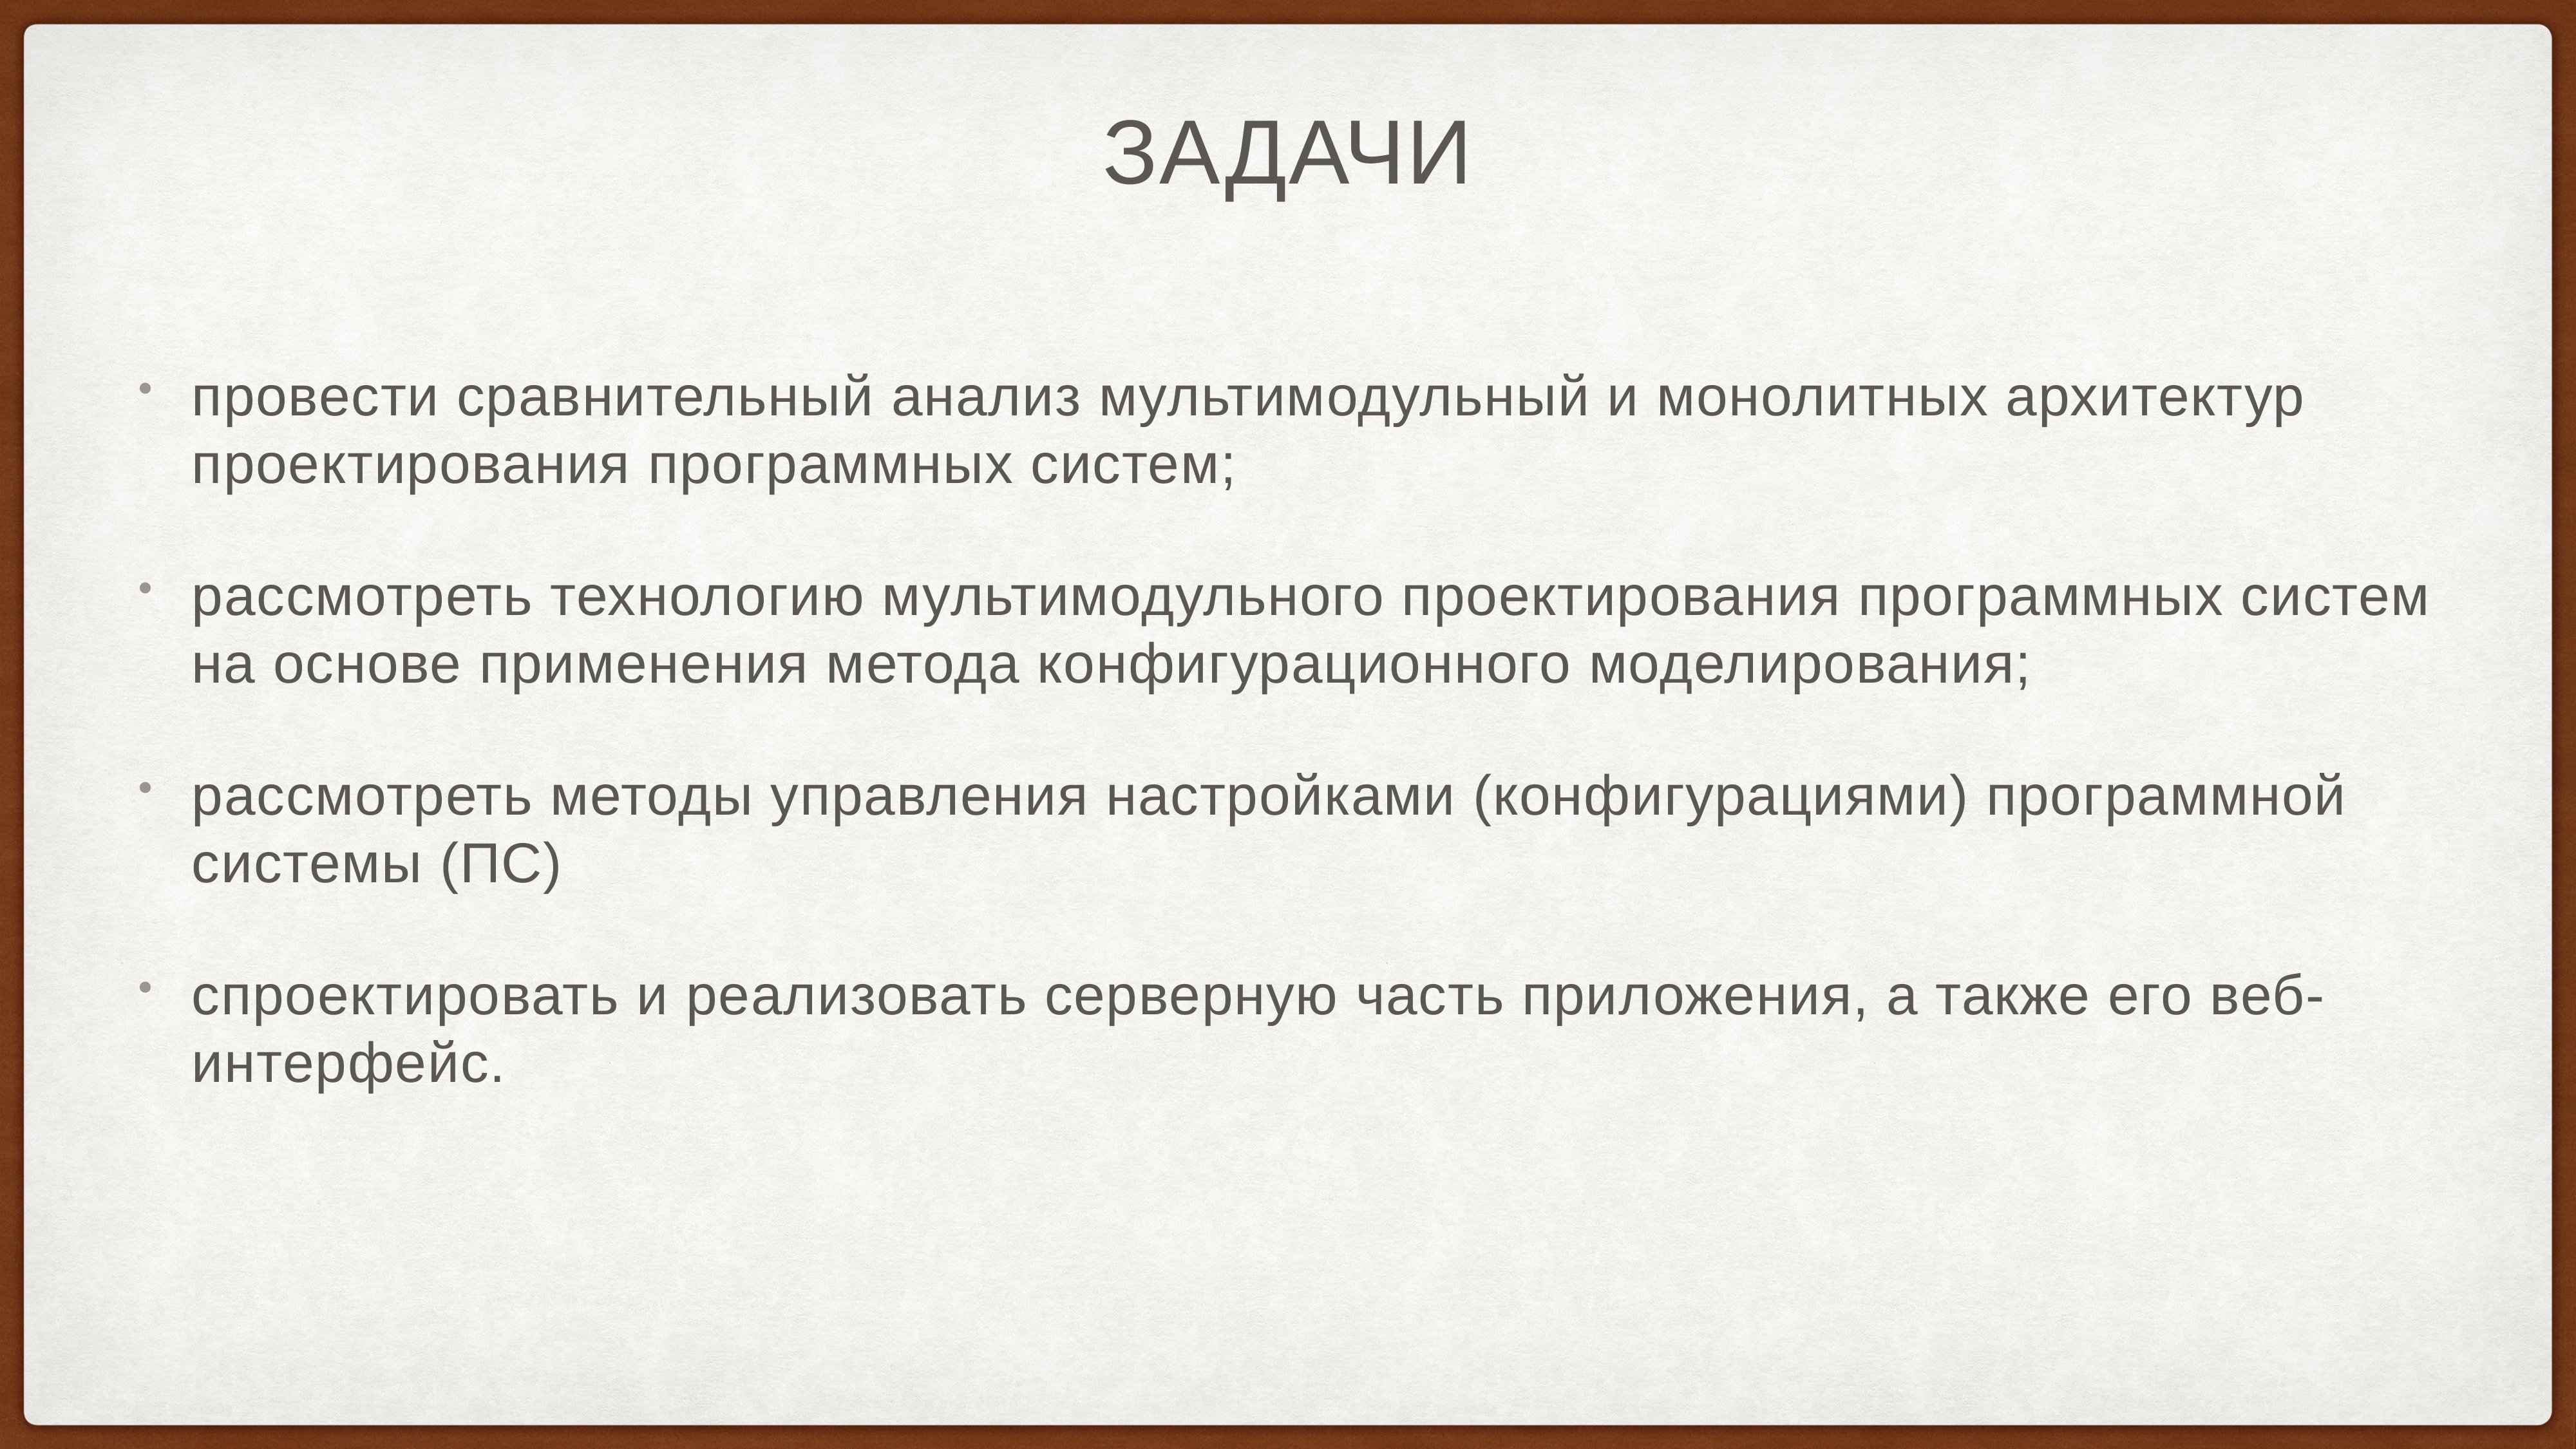

# Задачи
провести сравнительный анализ мультимодульный и монолитных архитектур проектирования программных систем;
рассмотреть технологию мультимодульного проектирования программных систем на основе применения метода конфигурационного моделирования;
рассмотреть методы управления настройками (конфигурациями) программной системы (ПС)
спроектировать и реализовать серверную часть приложения, а также его веб-интерфейс.